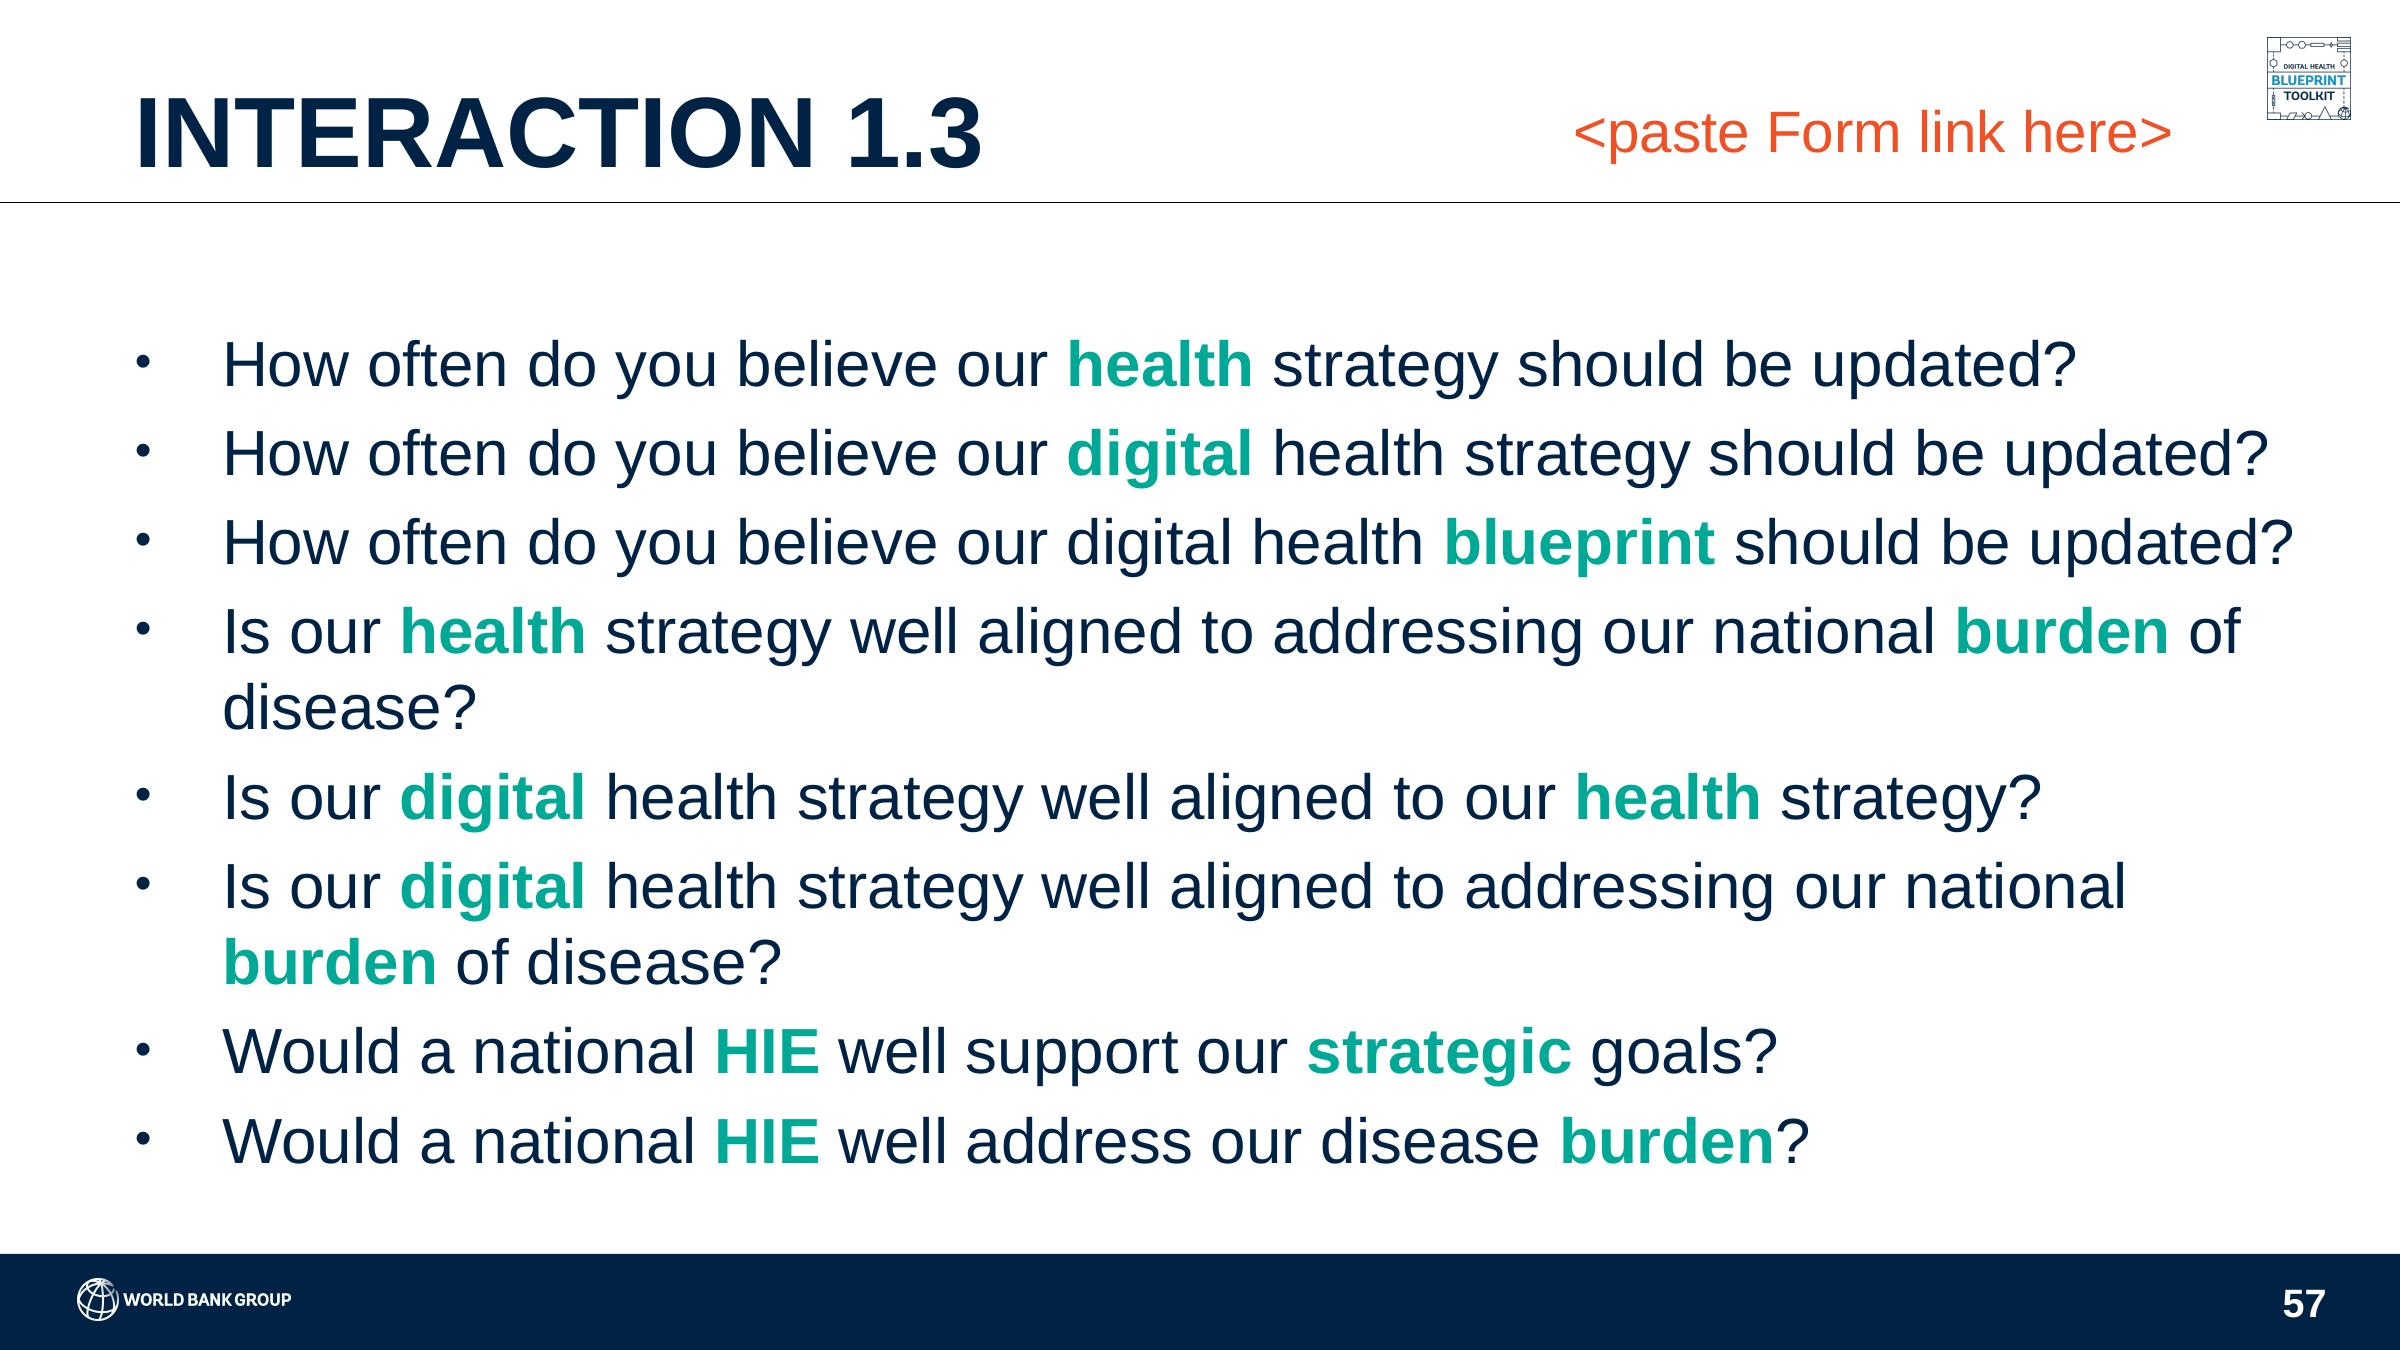

# INTERACTION 1.3
<paste Form link here>
How often do you believe our health strategy should be updated?
How often do you believe our digital health strategy should be updated?
How often do you believe our digital health blueprint should be updated?
Is our health strategy well aligned to addressing our national burden of disease?
Is our digital health strategy well aligned to our health strategy?
Is our digital health strategy well aligned to addressing our national burden of disease?
Would a national HIE well support our strategic goals?
Would a national HIE well address our disease burden?
57